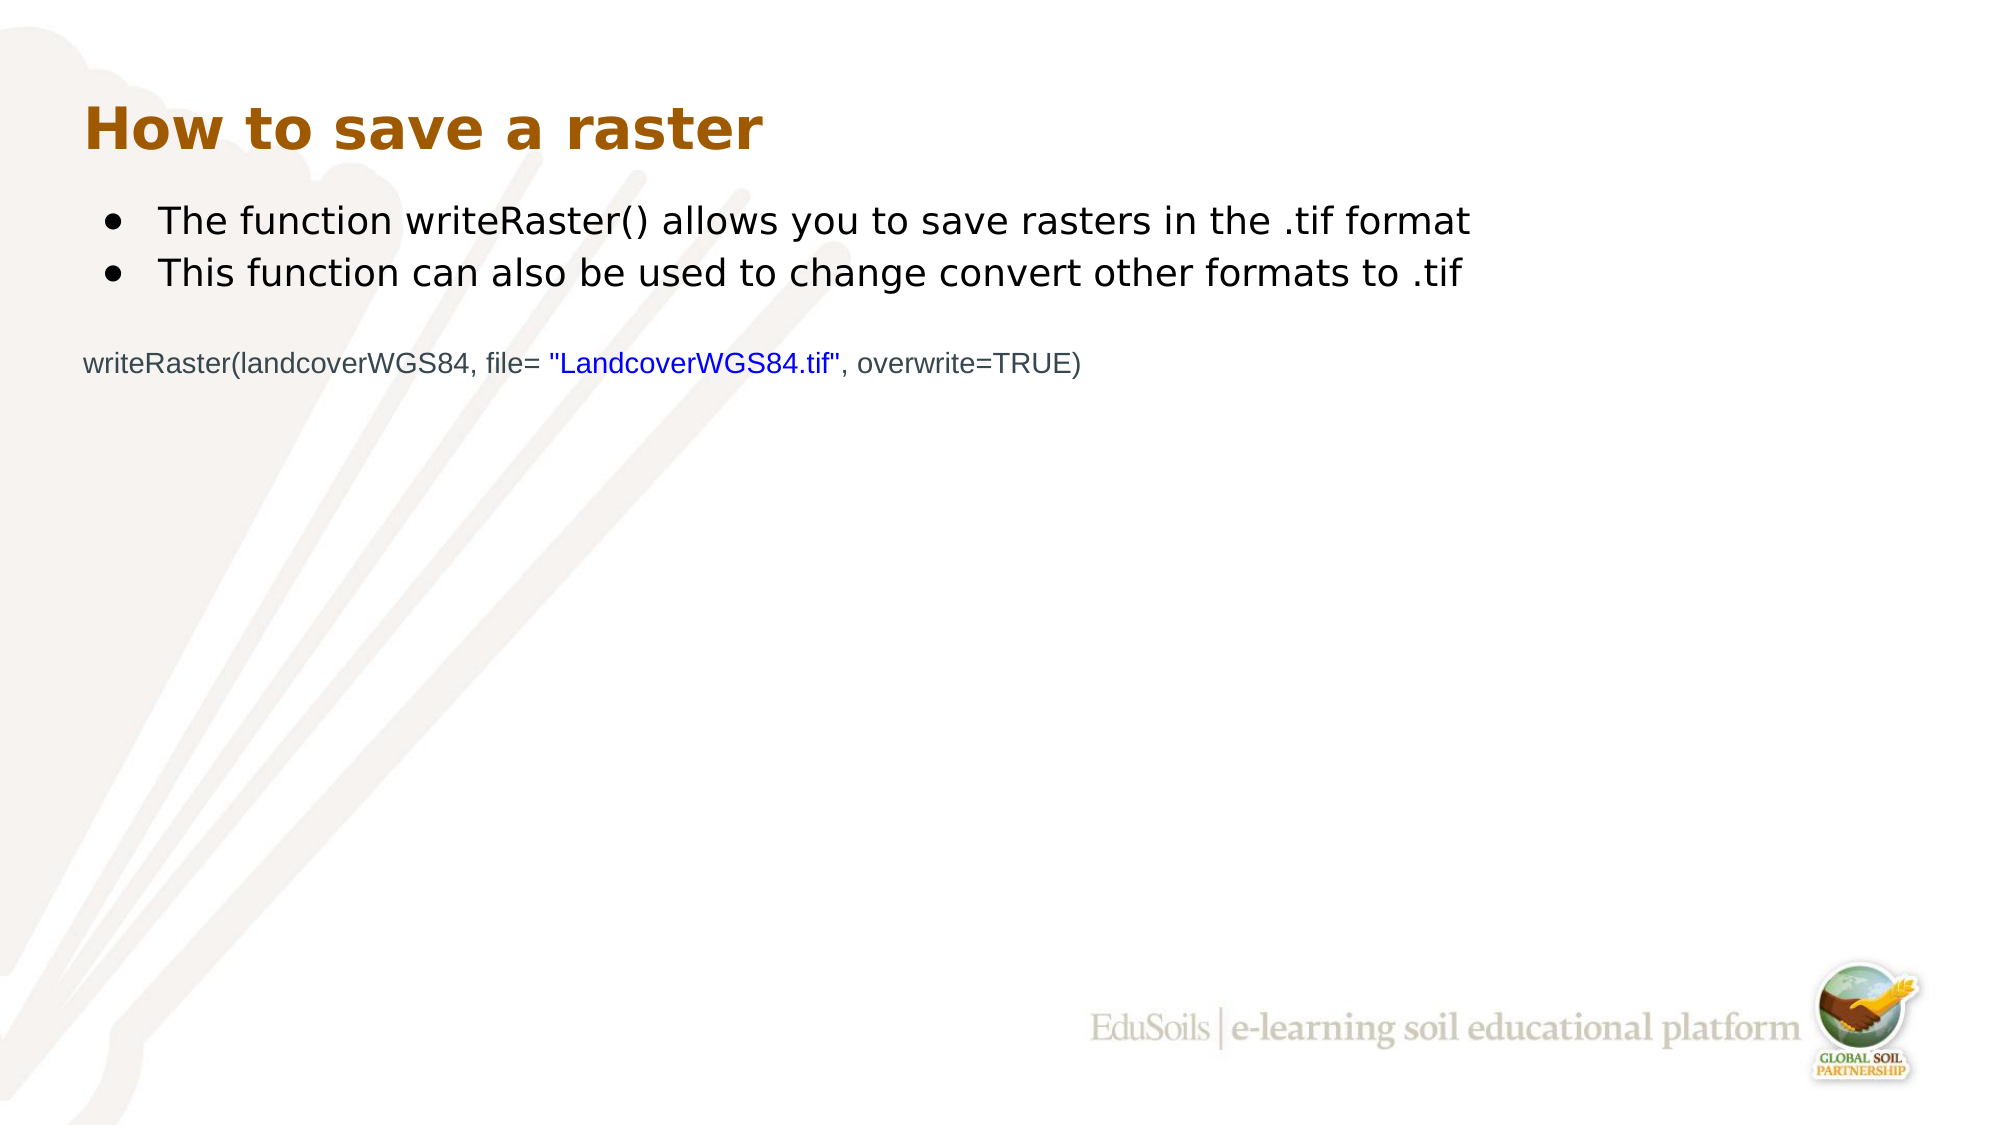

# How to save a raster
The function writeRaster() allows you to save rasters in the .tif format
This function can also be used to change convert other formats to .tif
writeRaster(landcoverWGS84, file= "LandcoverWGS84.tif", overwrite=TRUE)

50